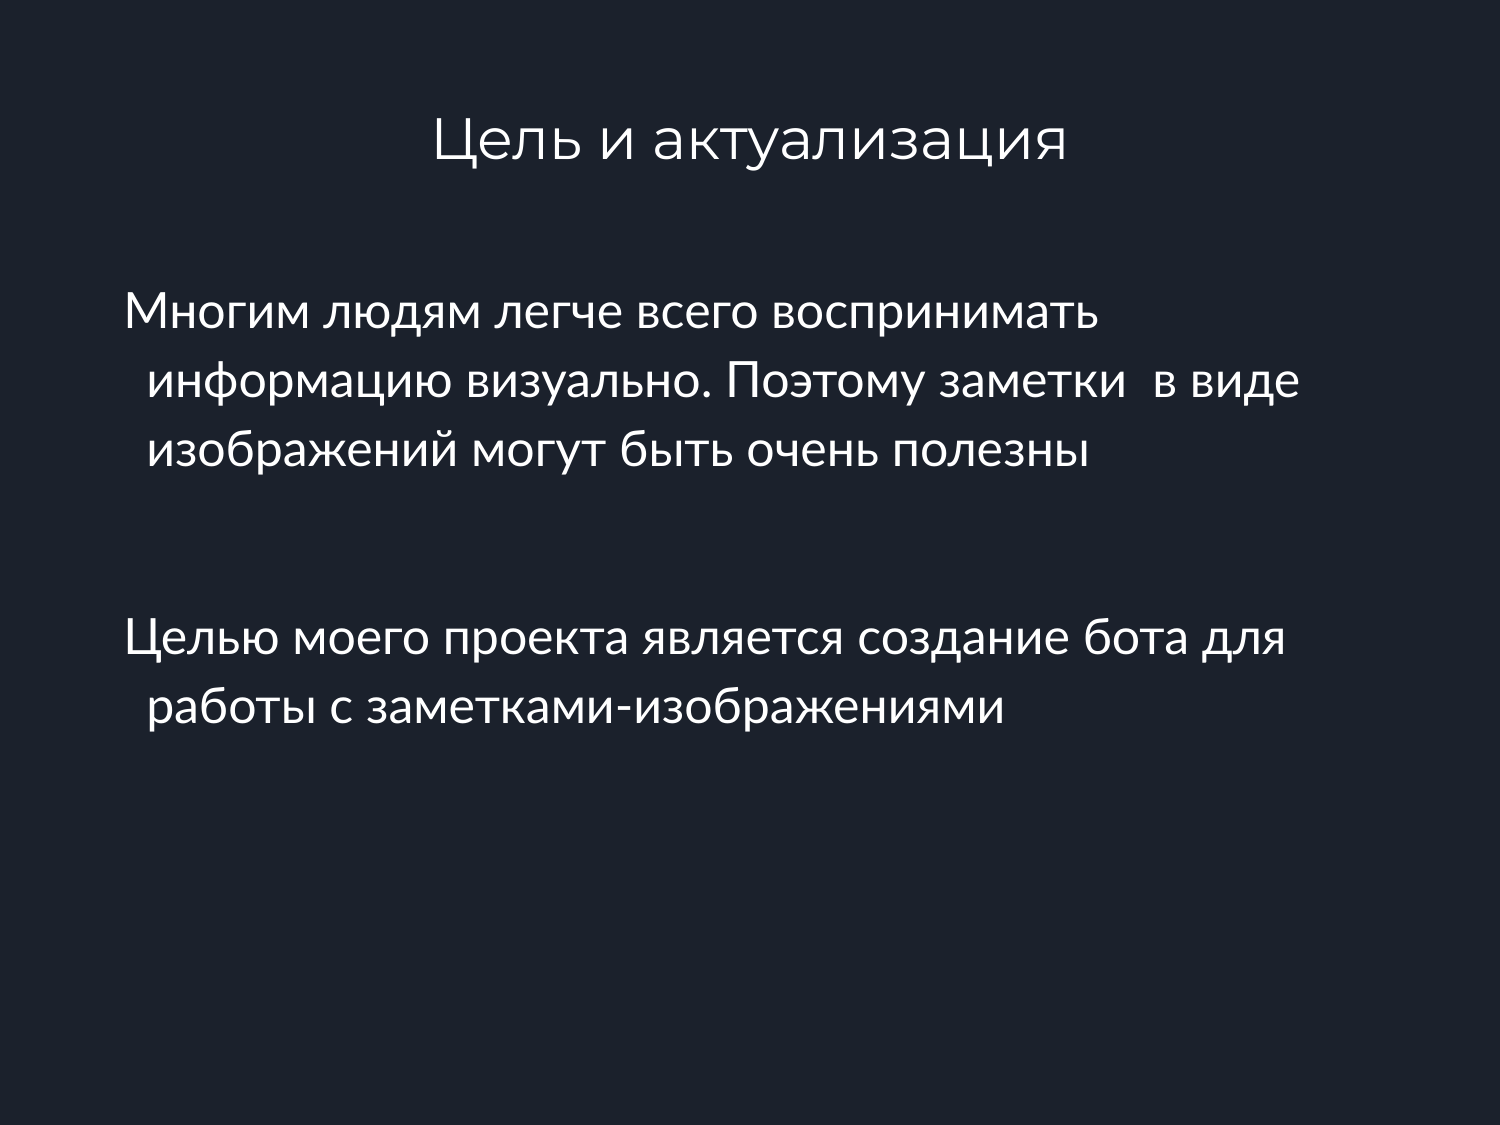

# Цель и актуализация
Многим людям легче всего воспринимать информацию визуально. Поэтому заметки  в виде изображений могут быть очень полезны

Целью моего проекта является создание бота для работы с заметками-изображениями